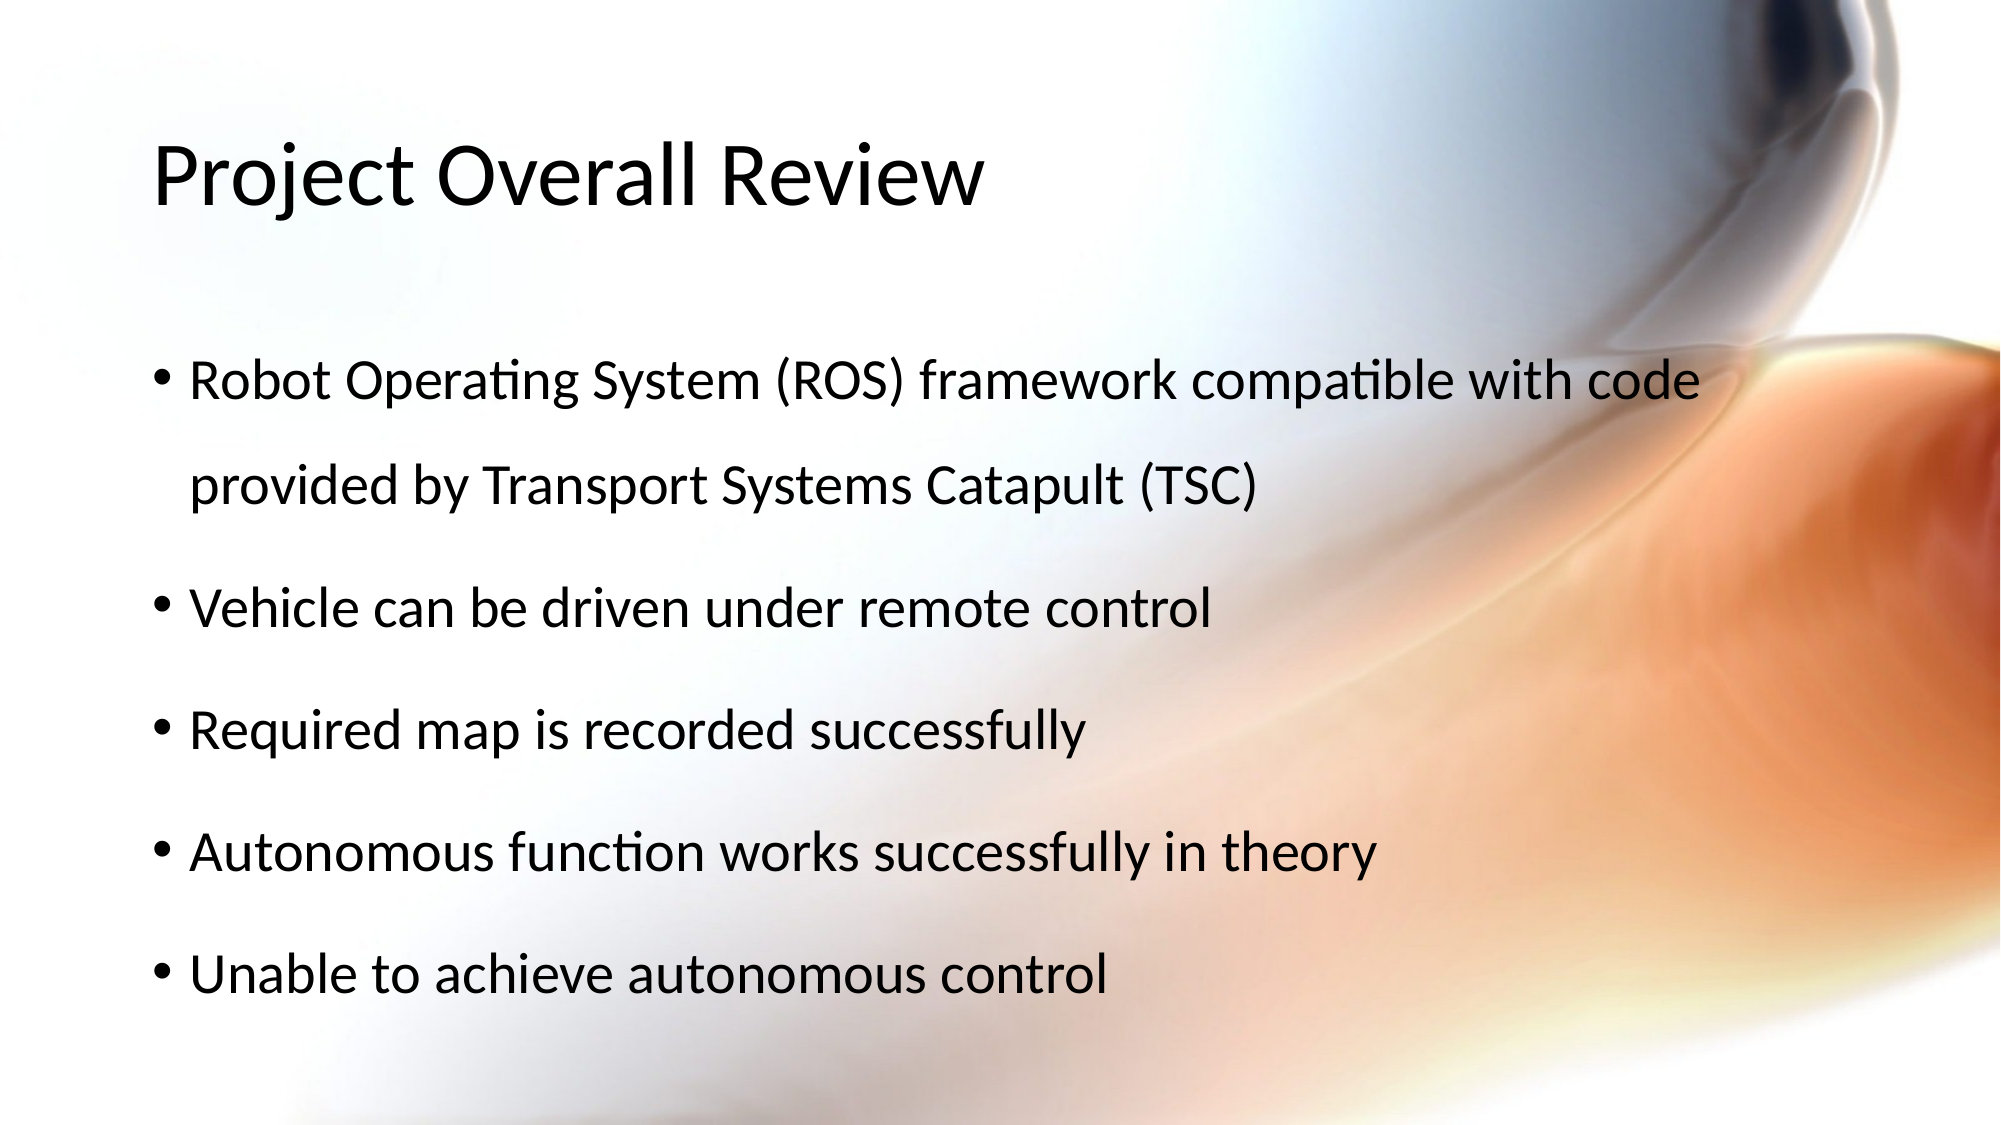

# Project Overall Review
Robot Operating System (ROS) framework compatible with code provided by Transport Systems Catapult (TSC)
Vehicle can be driven under remote control
Required map is recorded successfully
Autonomous function works successfully in theory
Unable to achieve autonomous control